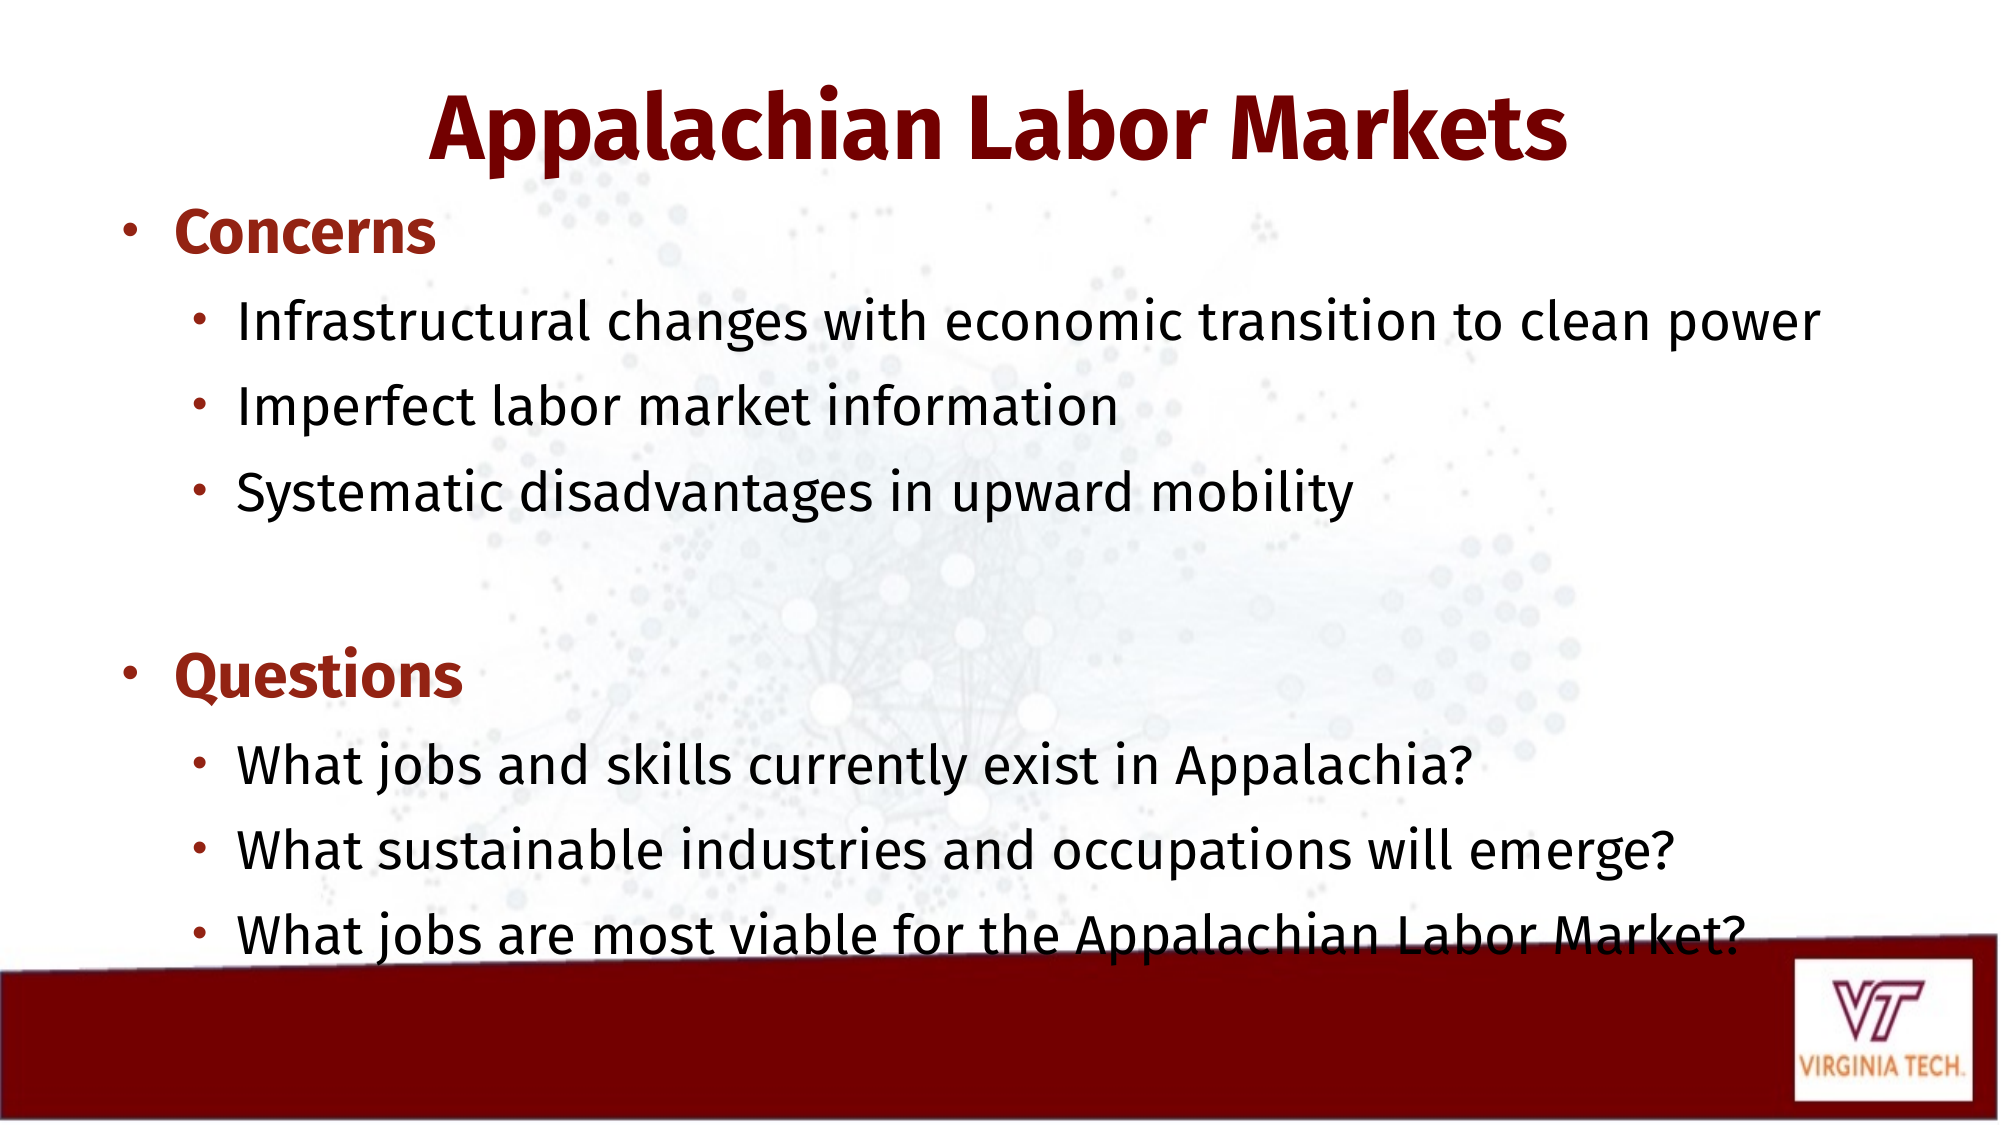

# Appalachian Labor Markets
Concerns
Infrastructural changes with economic transition to clean power
Imperfect labor market information
Systematic disadvantages in upward mobility

Questions
What jobs and skills currently exist in Appalachia?
What sustainable industries and occupations will emerge?
What jobs are most viable for the Appalachian Labor Market?